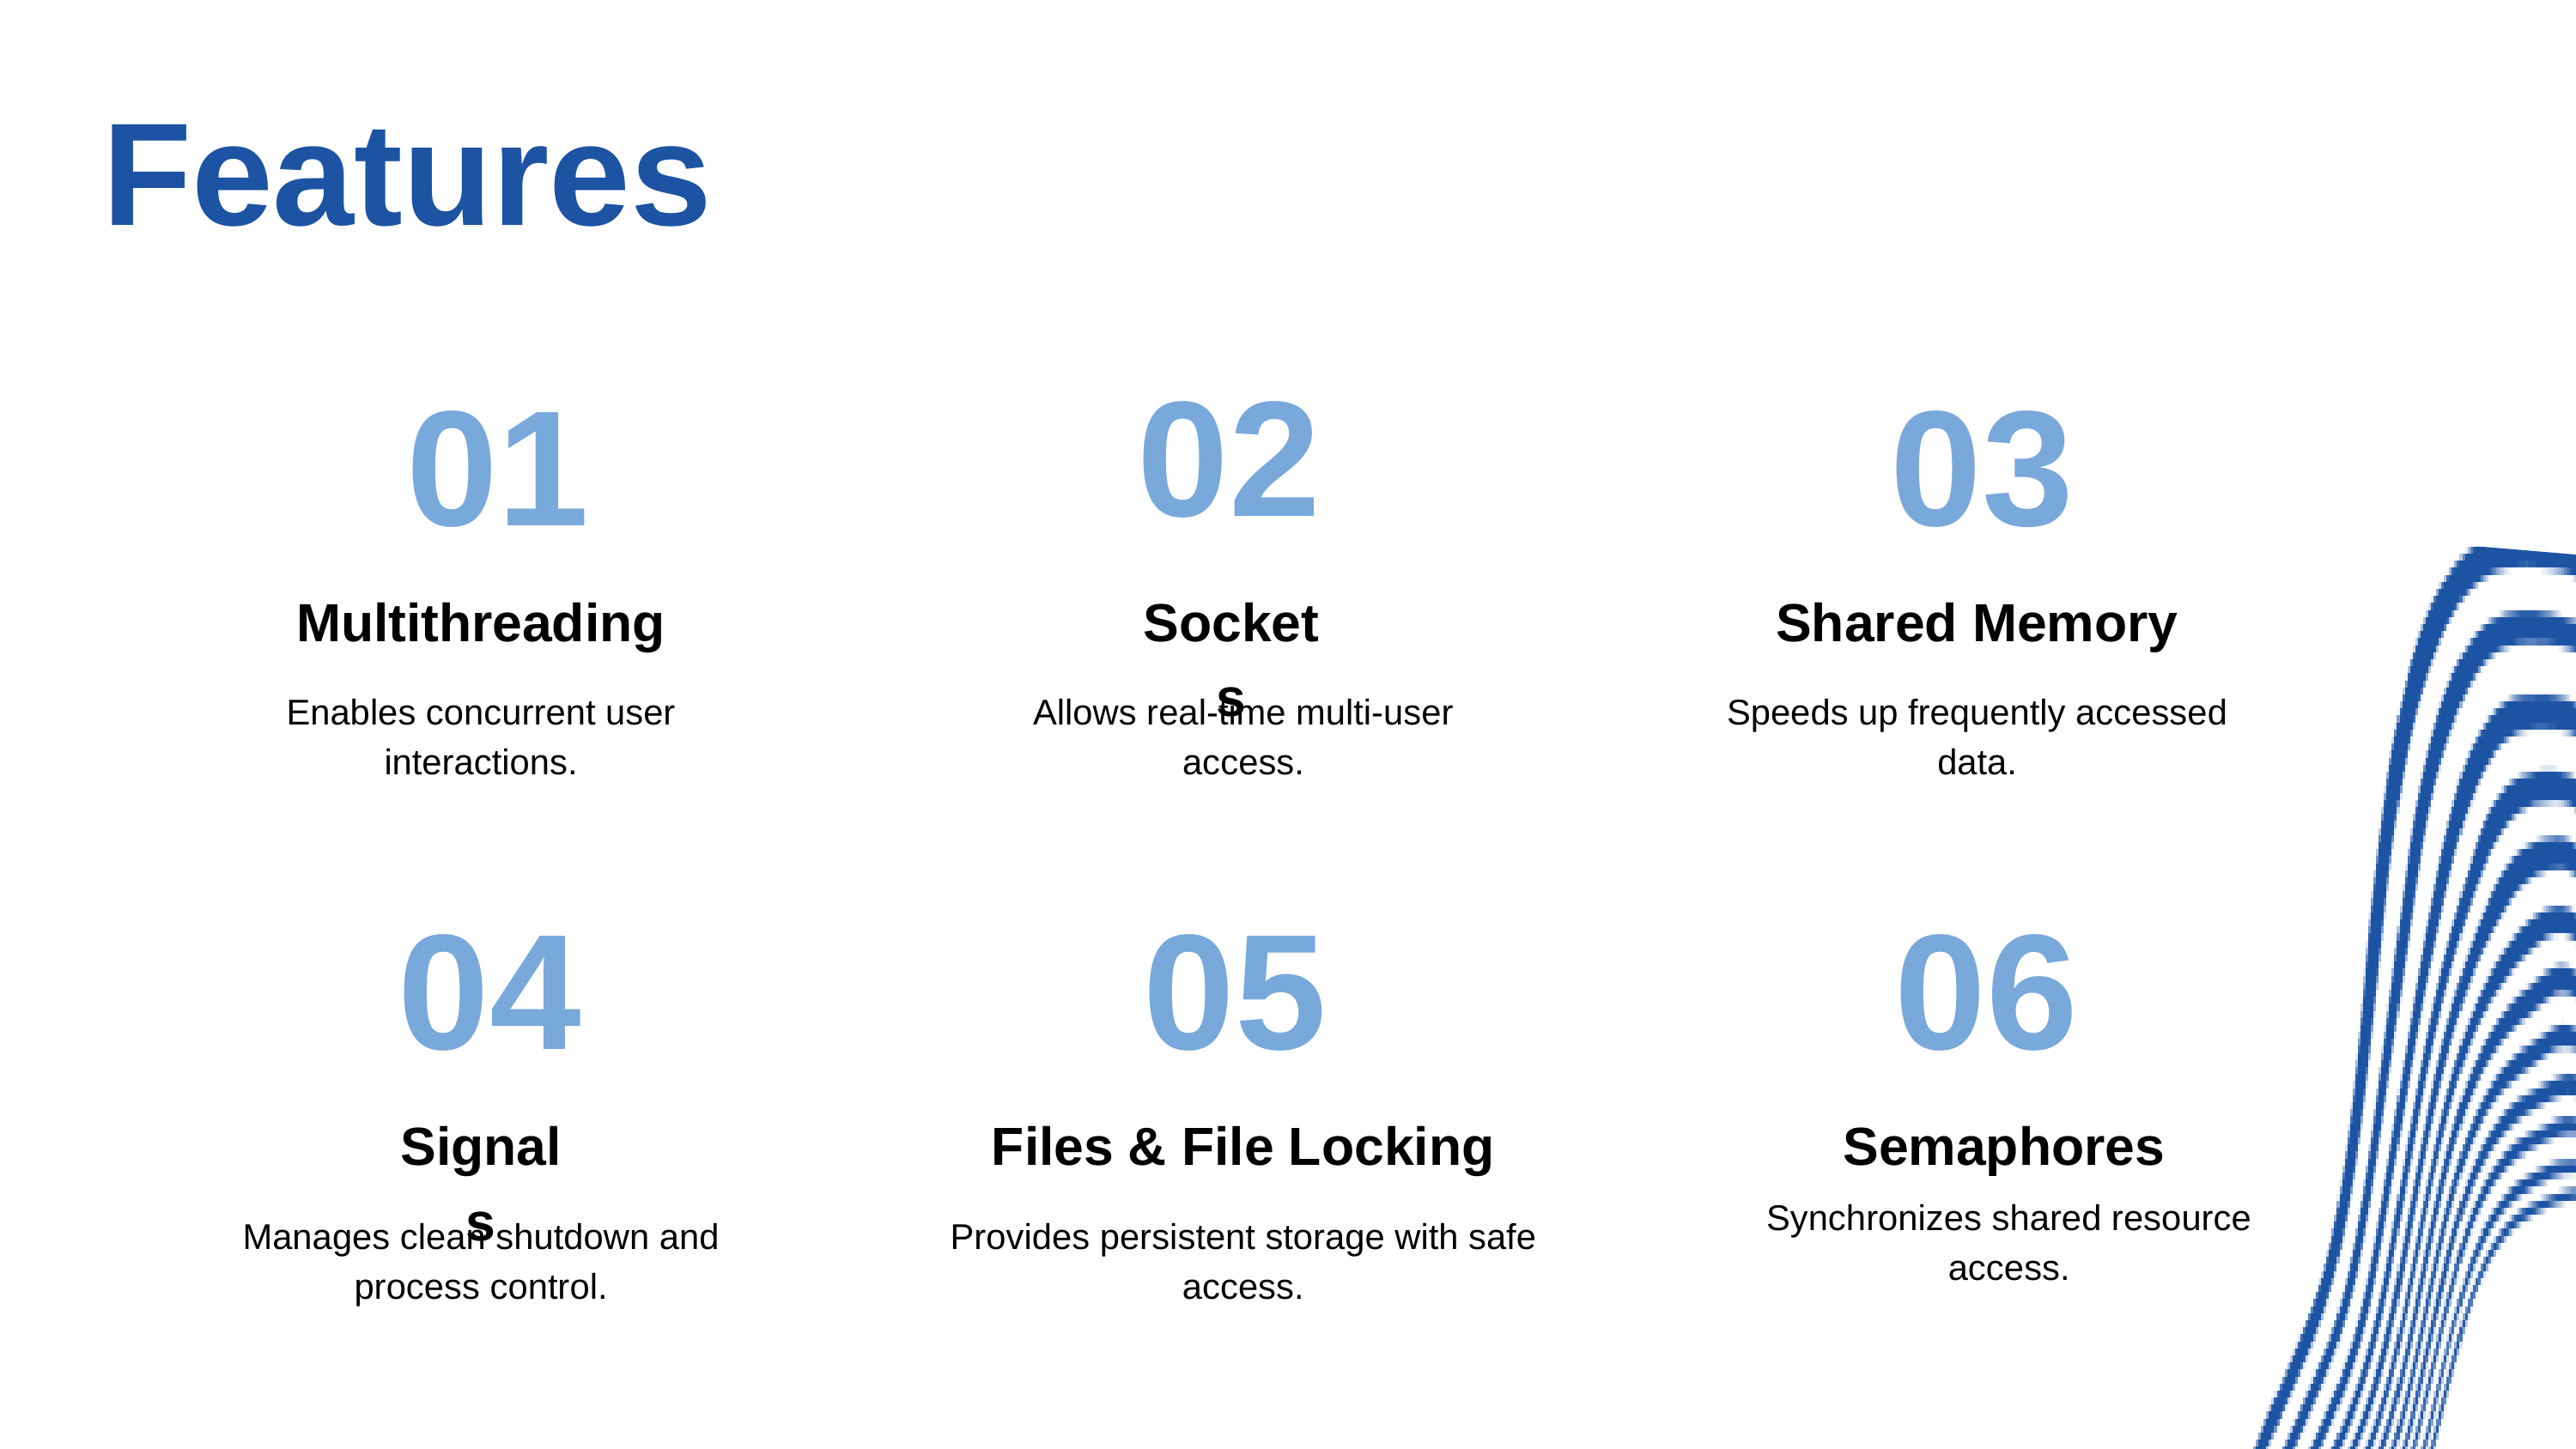

Features
02
01
03
Multithreading
Sockets
Shared Memory
Enables concurrent user interactions.
Allows real-time multi-user access.
Speeds up frequently accessed data.
04
05
06
Signals
Files & File Locking
Semaphores
Synchronizes shared resource access.
Manages clean shutdown and process control.
Provides persistent storage with safe access.